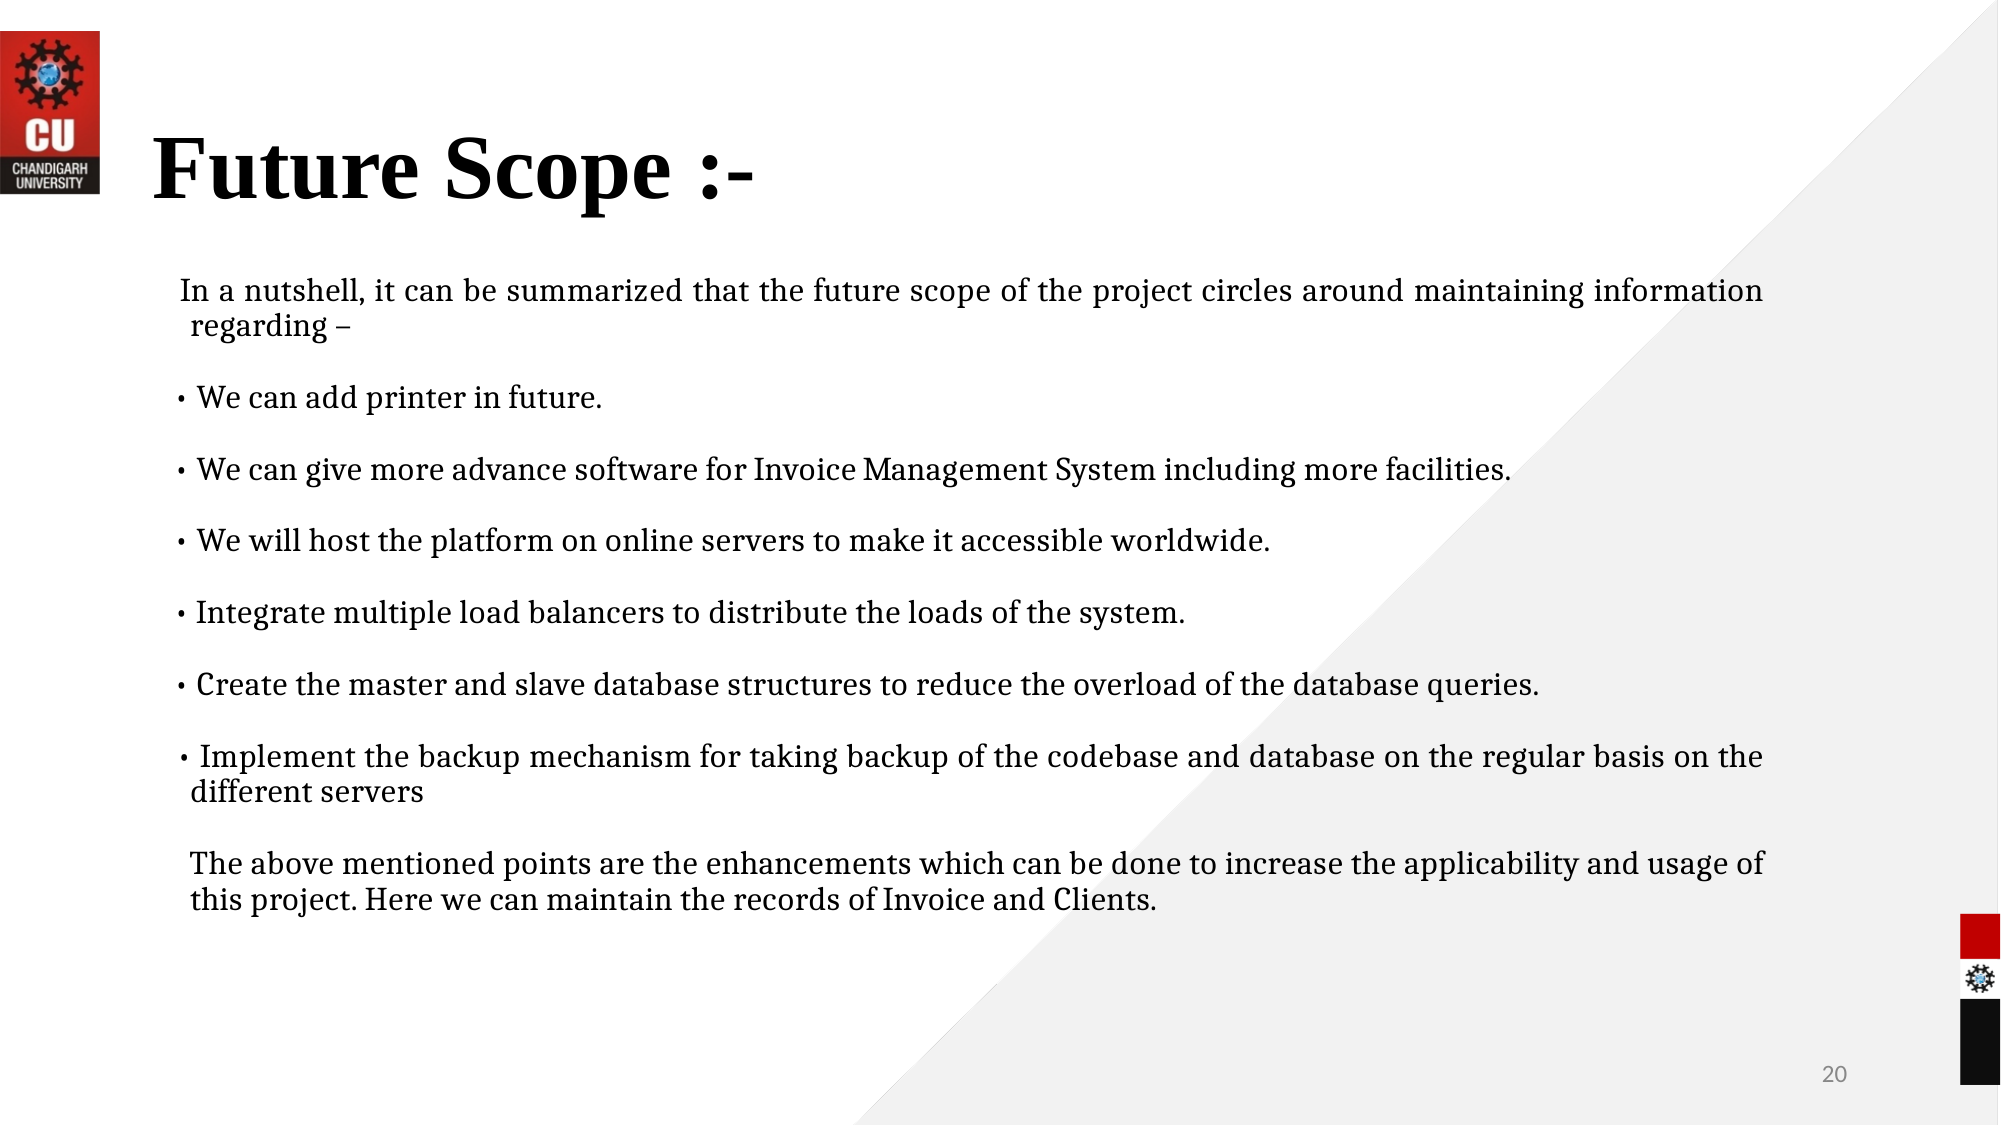

# Future Scope :-
   In a nutshell, it can be summarized that the future scope of the project circles around maintaining information regarding –

   • We can add printer in future.

   • We can give more advance software for Invoice Management System including more facilities.

   • We will host the platform on online servers to make it accessible worldwide.

   • Integrate multiple load balancers to distribute the loads of the system.

   • Create the master and slave database structures to reduce the overload of the database queries.

   • Implement the backup mechanism for taking backup of the codebase and database on the regular basis on the different servers

     The above mentioned points are the enhancements which can be done to increase the applicability and usage of this project. Here we can maintain the records of Invoice and Clients.
20